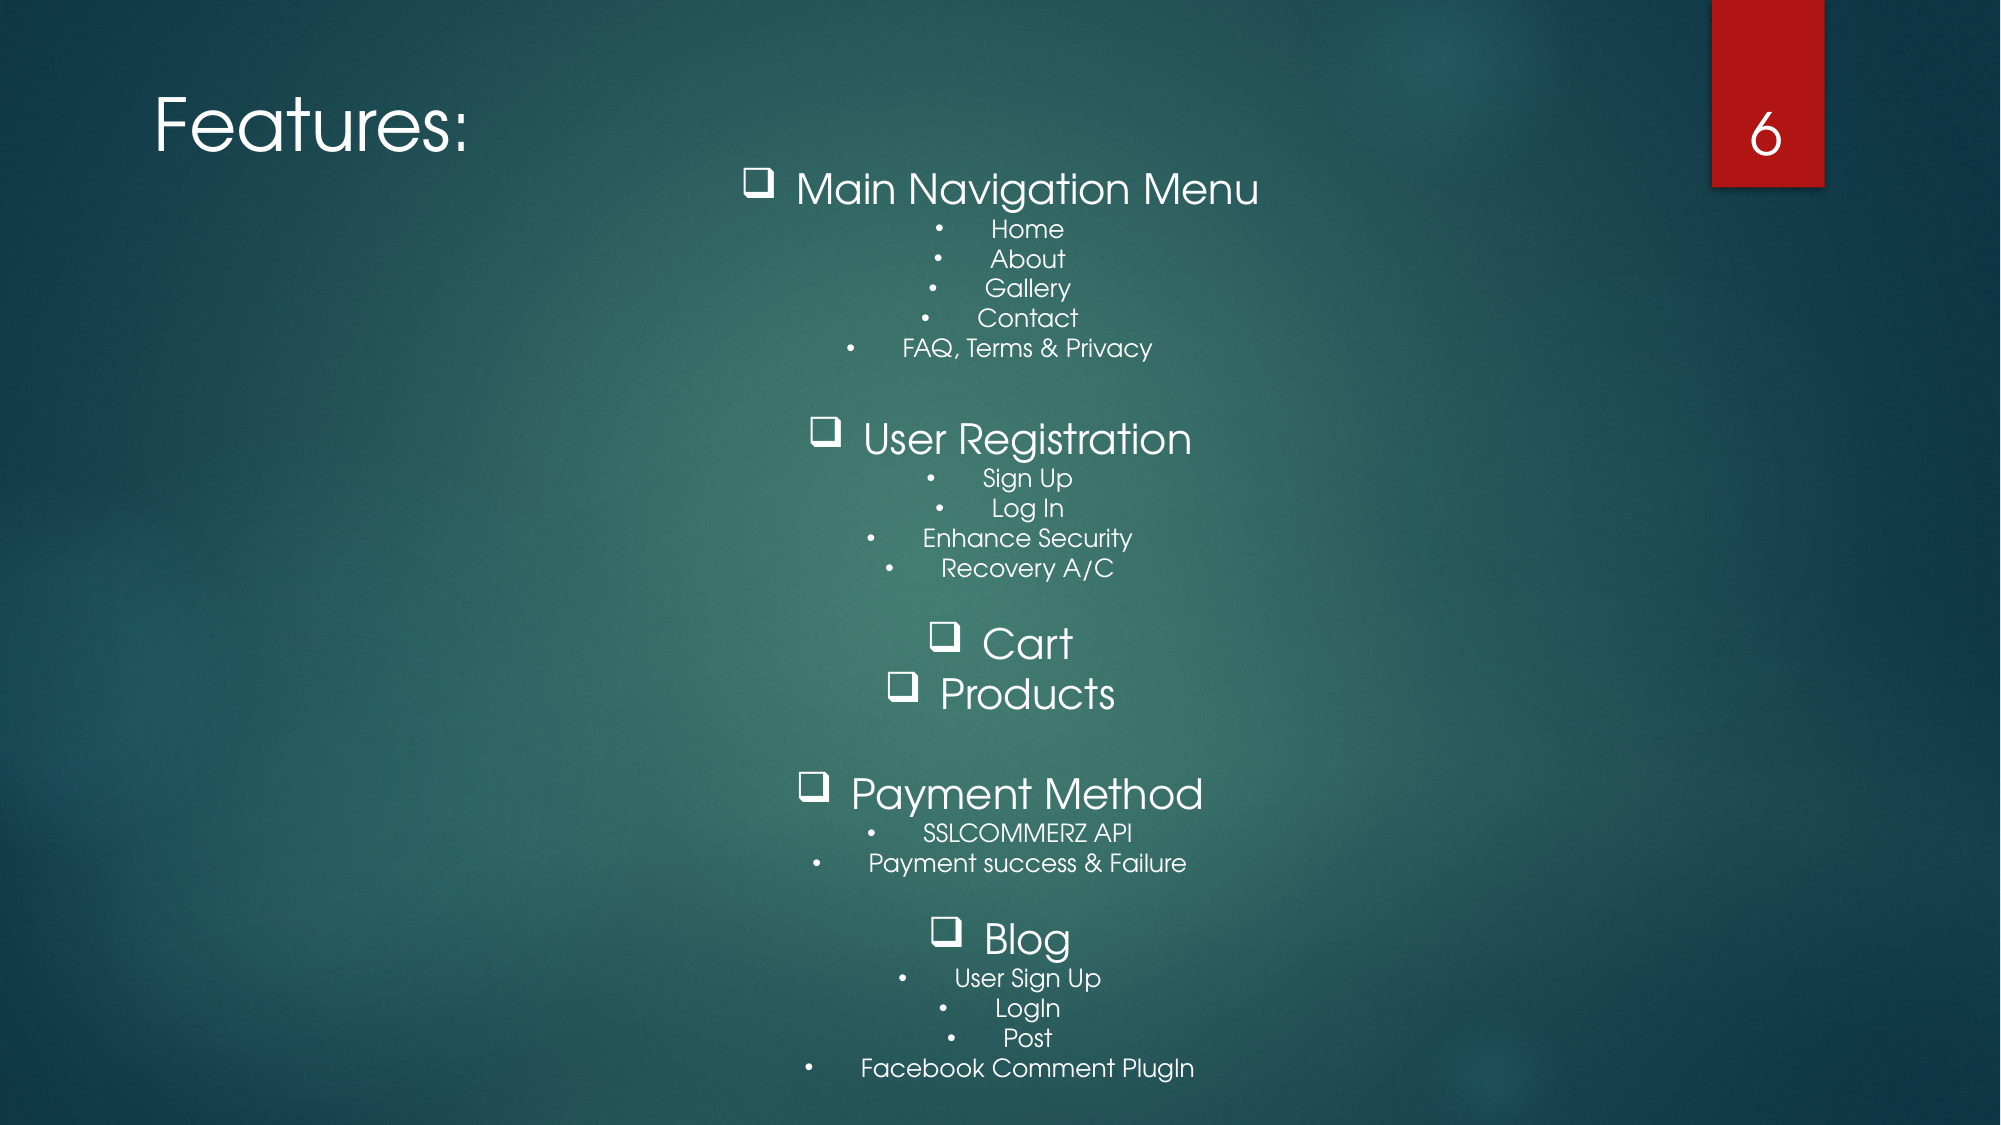

6
Features:
Main Navigation Menu
Home
About
Gallery
Contact
FAQ, Terms & Privacy

User Registration
Sign Up
Log In
Enhance Security
Recovery A/C

Cart
Products

Payment Method
SSLCOMMERZ API
Payment success & Failure

Blog
User Sign Up
LogIn
Post
Facebook Comment PlugIn